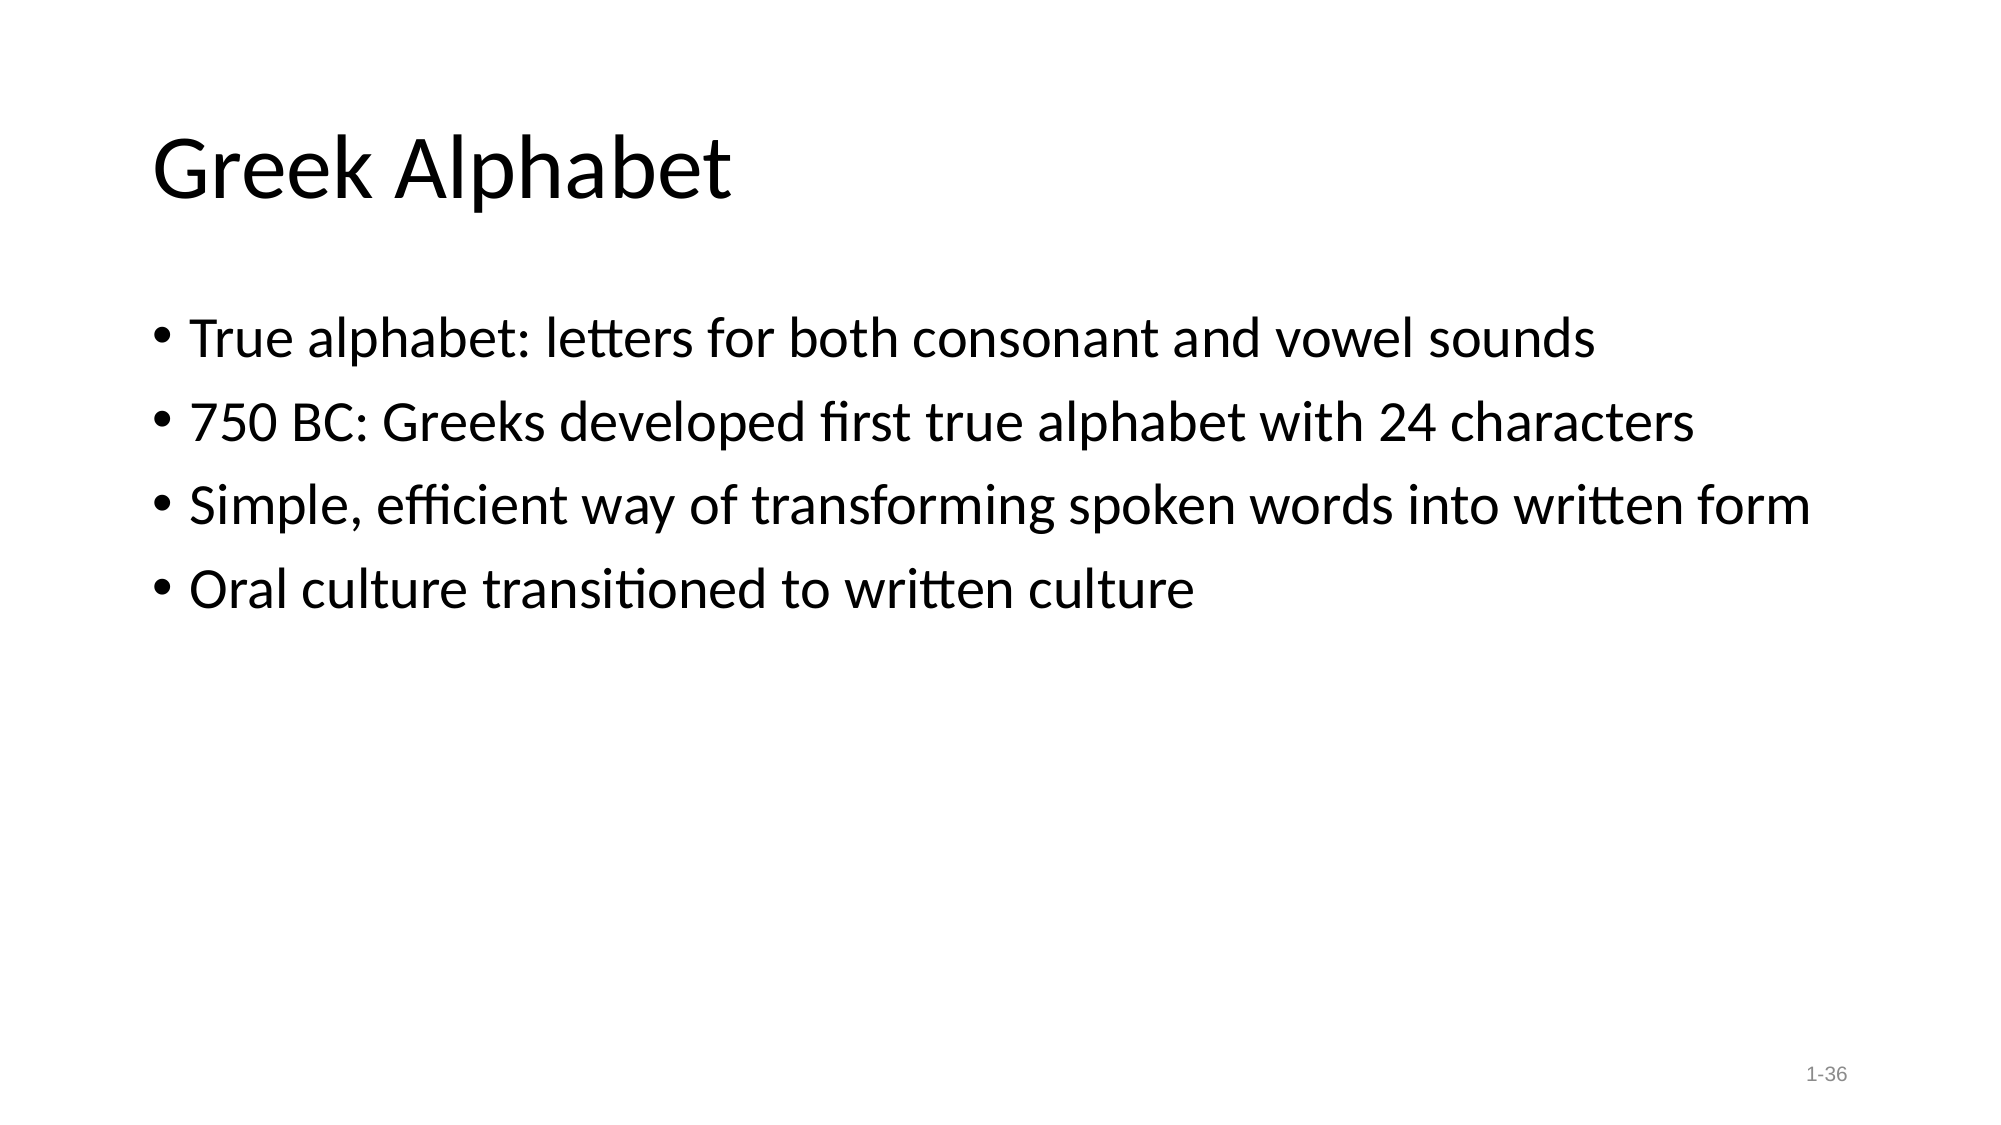

# Greek Alphabet
True alphabet: letters for both consonant and vowel sounds
750 BC: Greeks developed first true alphabet with 24 characters
Simple, efficient way of transforming spoken words into written form
Oral culture transitioned to written culture
1-36